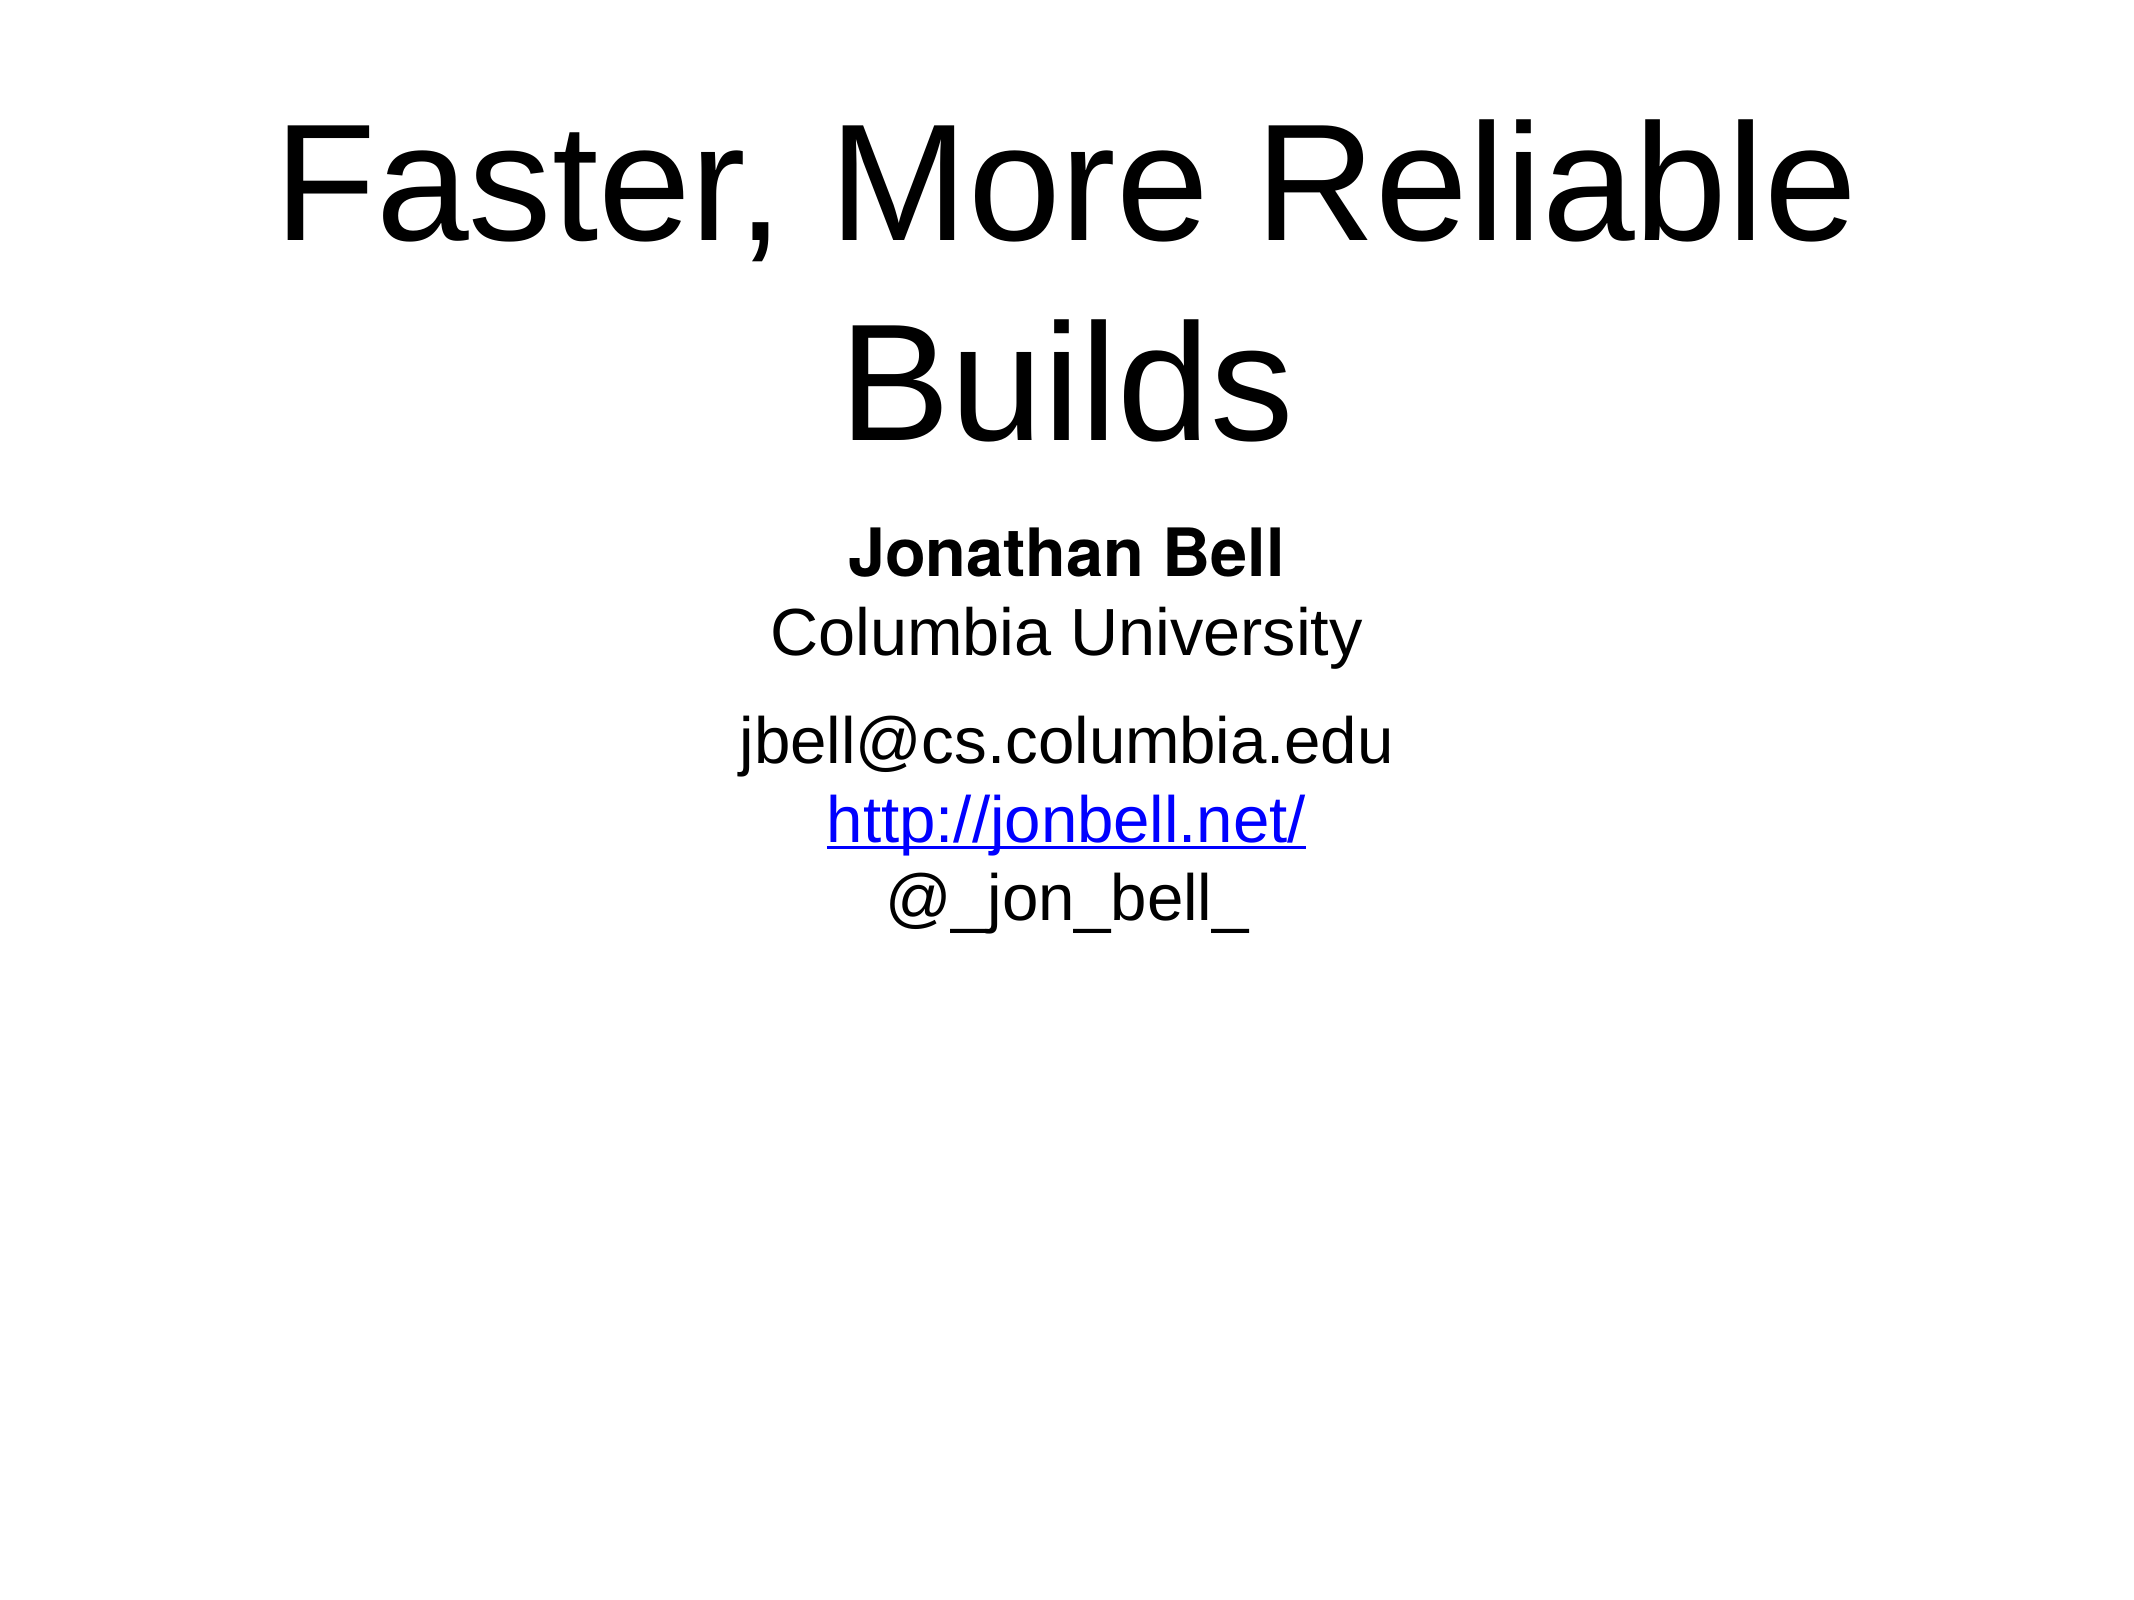

# Faster, More Reliable Builds
Jonathan Bell
Columbia University
jbell@cs.columbia.edu
http://jonbell.net/
@_jon_bell_